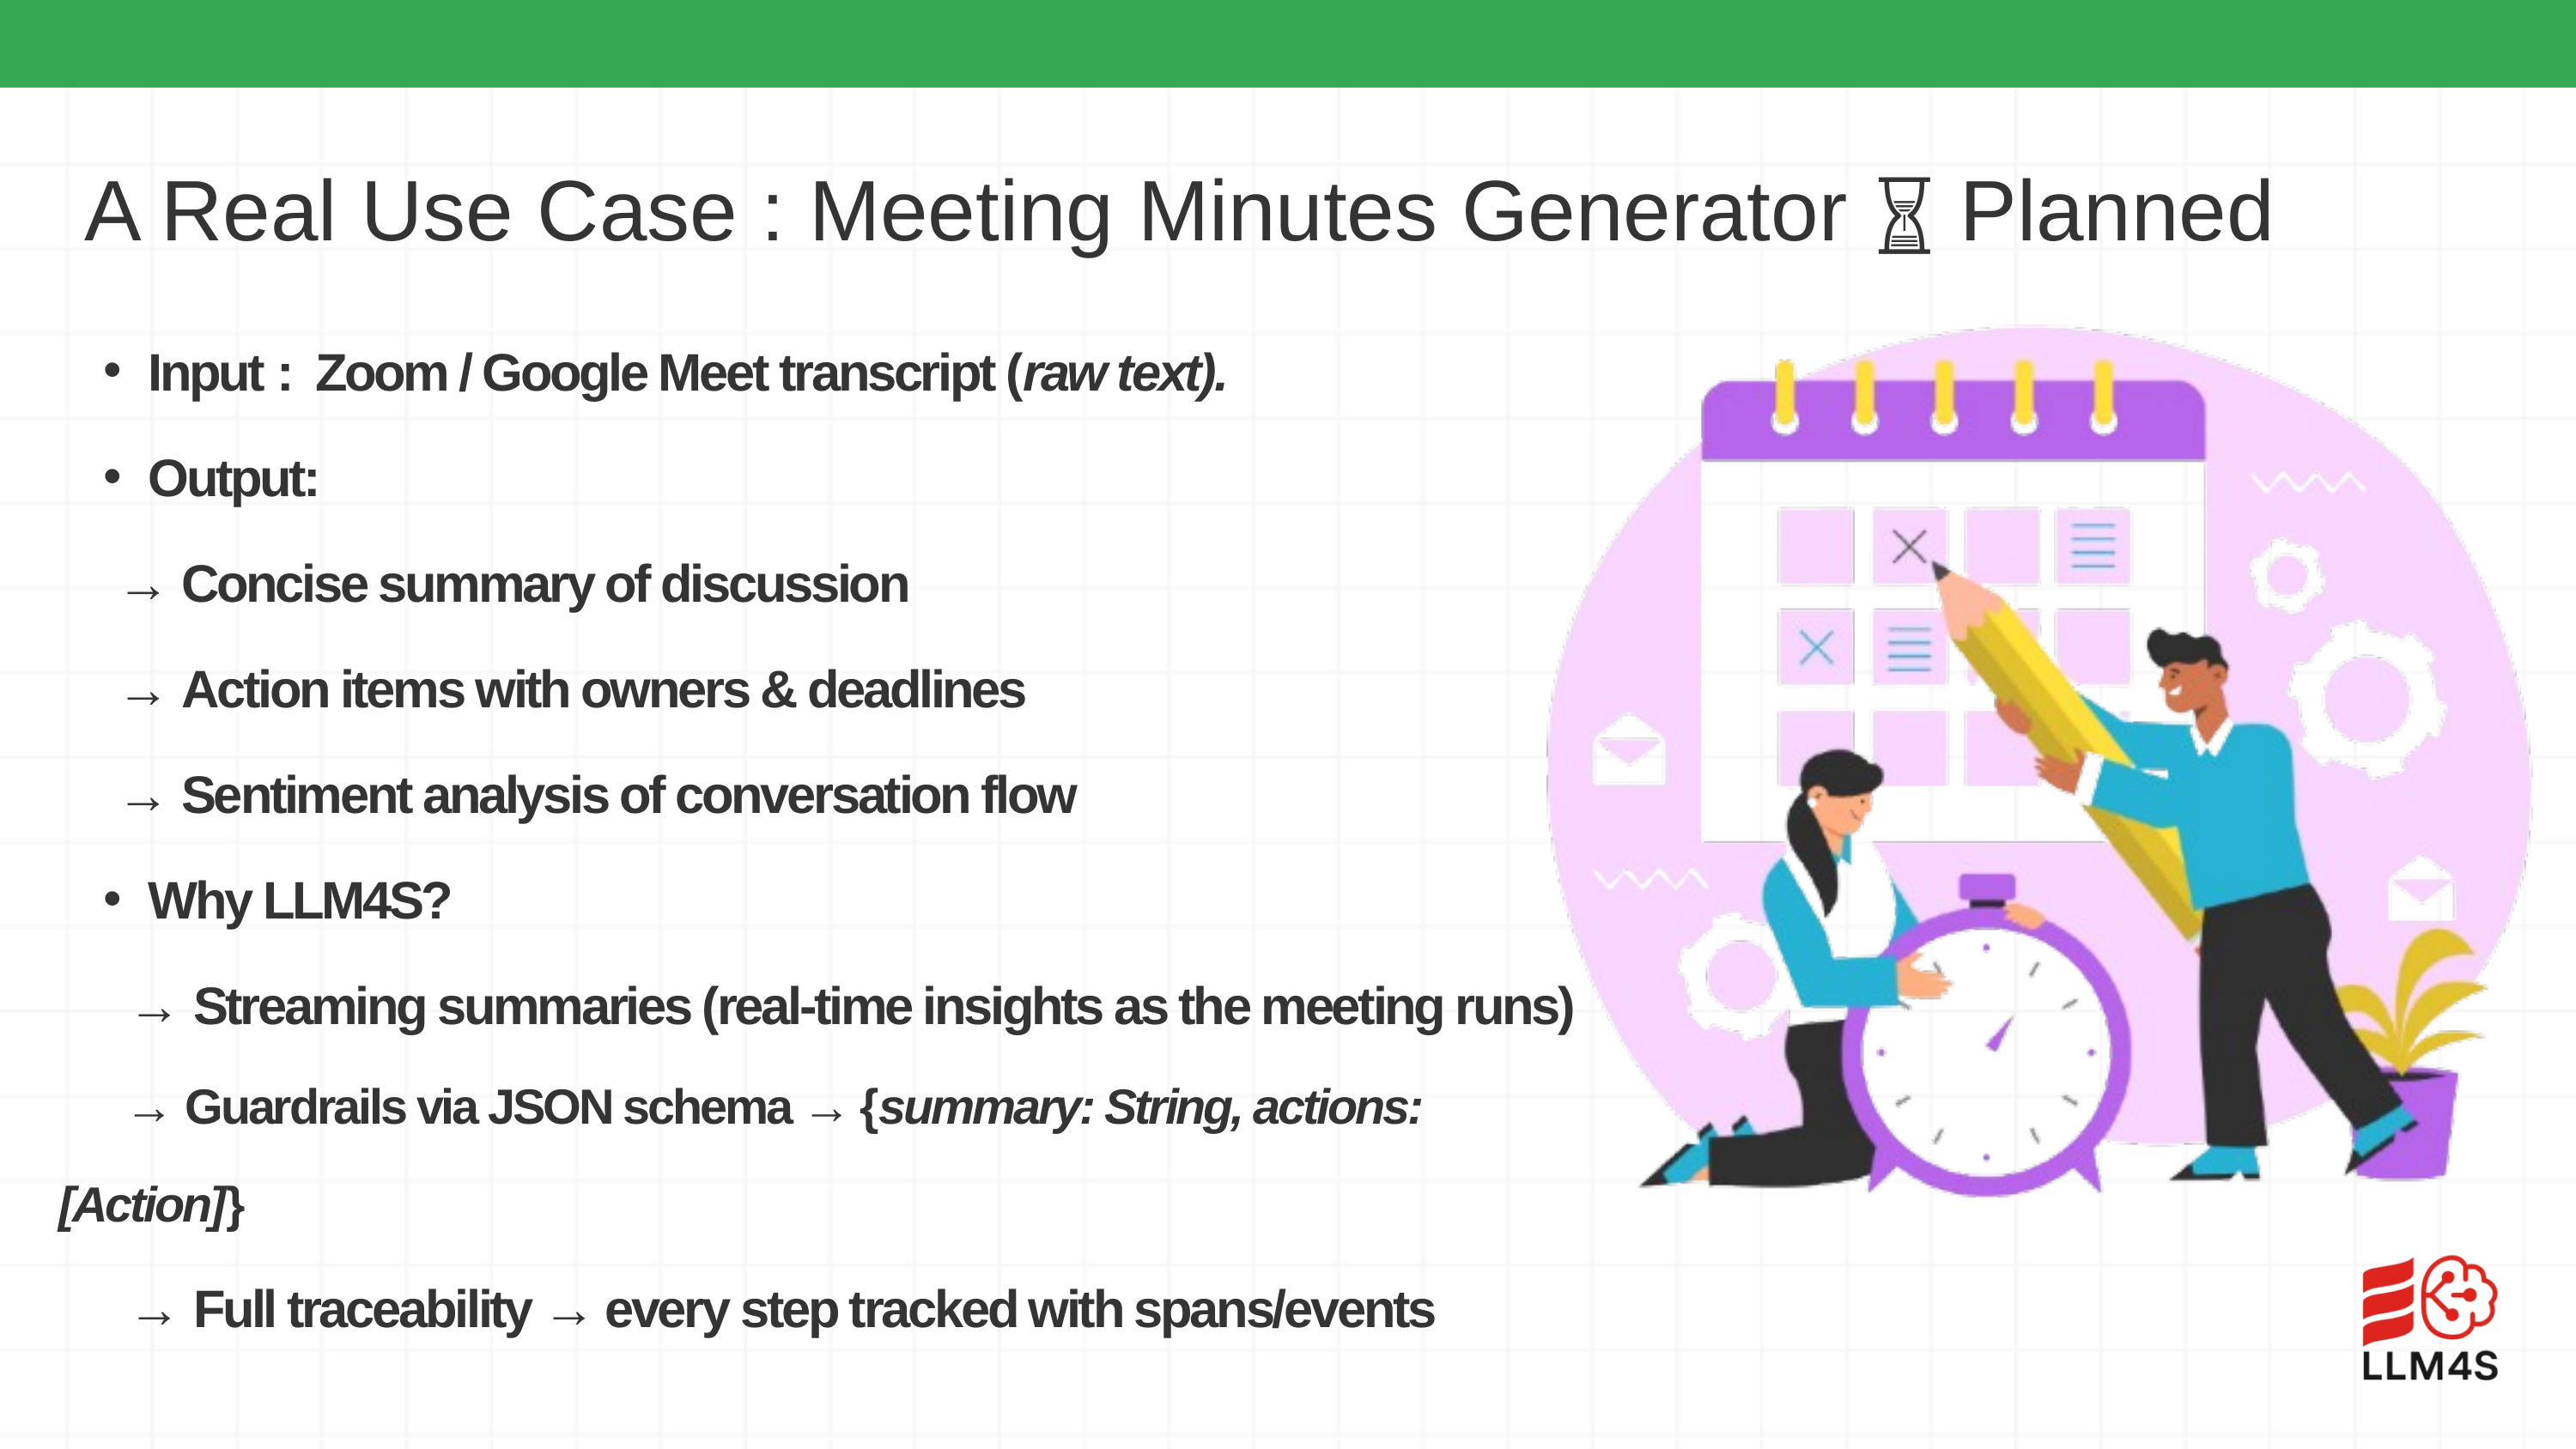

A Real Use Case : Meeting Minutes Generator ⏳ Planned

Input :  Zoom / Google Meet transcript (raw text).
Output:
     → Concise summary of discussion
     → Action items with owners & deadlines
     → Sentiment analysis of conversation flow
Why LLM4S?
      → Streaming summaries (real-time insights as the meeting runs)
      → Guardrails via JSON schema → {summary: String, actions: [Action]}
      → Full traceability → every step tracked with spans/events